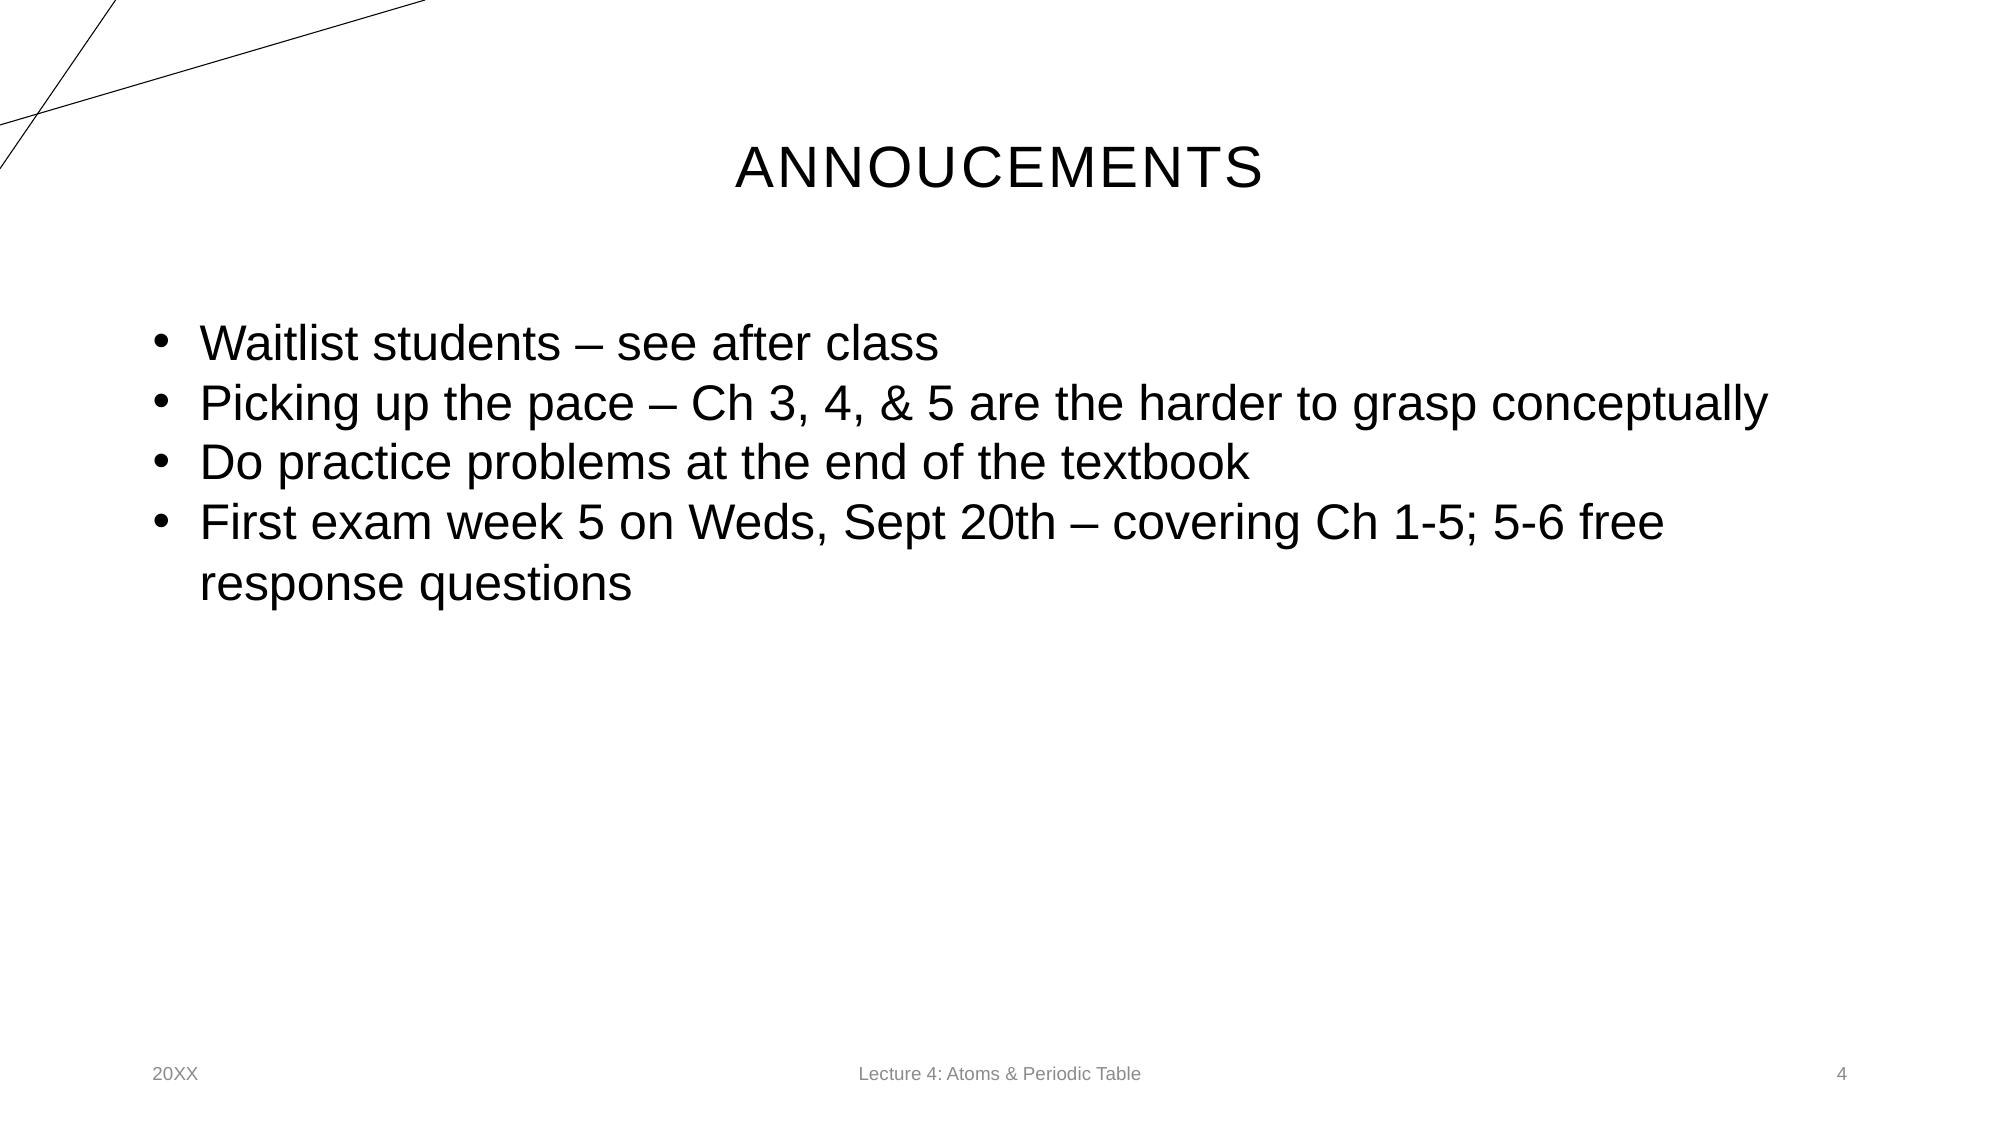

# Annoucements
Waitlist students – see after class
Picking up the pace – Ch 3, 4, & 5 are the harder to grasp conceptually
Do practice problems at the end of the textbook
First exam week 5 on Weds, Sept 20th – covering Ch 1-5; 5-6 free response questions
20XX
Lecture 4: Atoms & Periodic Table​
4